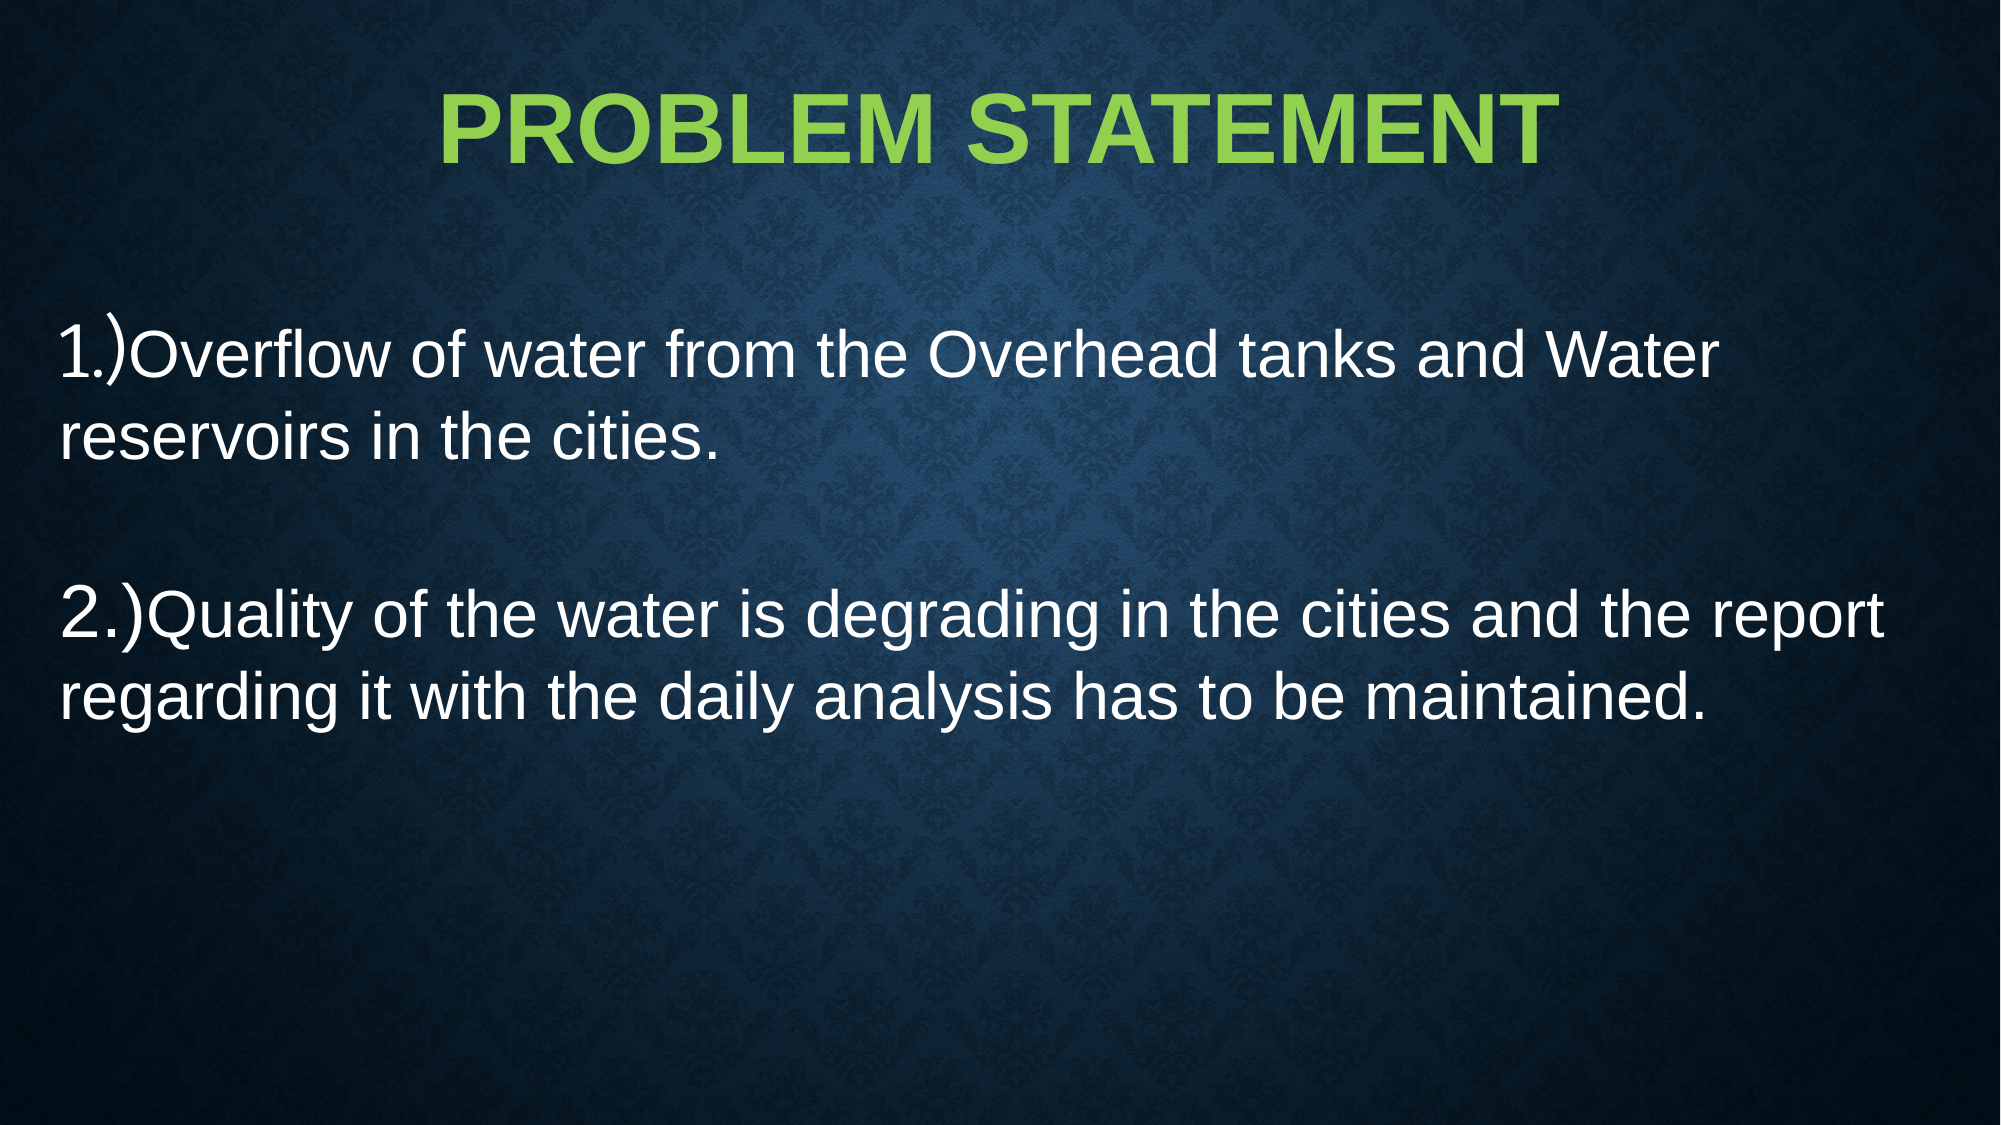

# Problem Statement
1.)Overflow of water from the Overhead tanks and Water reservoirs in the cities.

2.)Quality of the water is degrading in the cities and the report regarding it with the daily analysis has to be maintained.